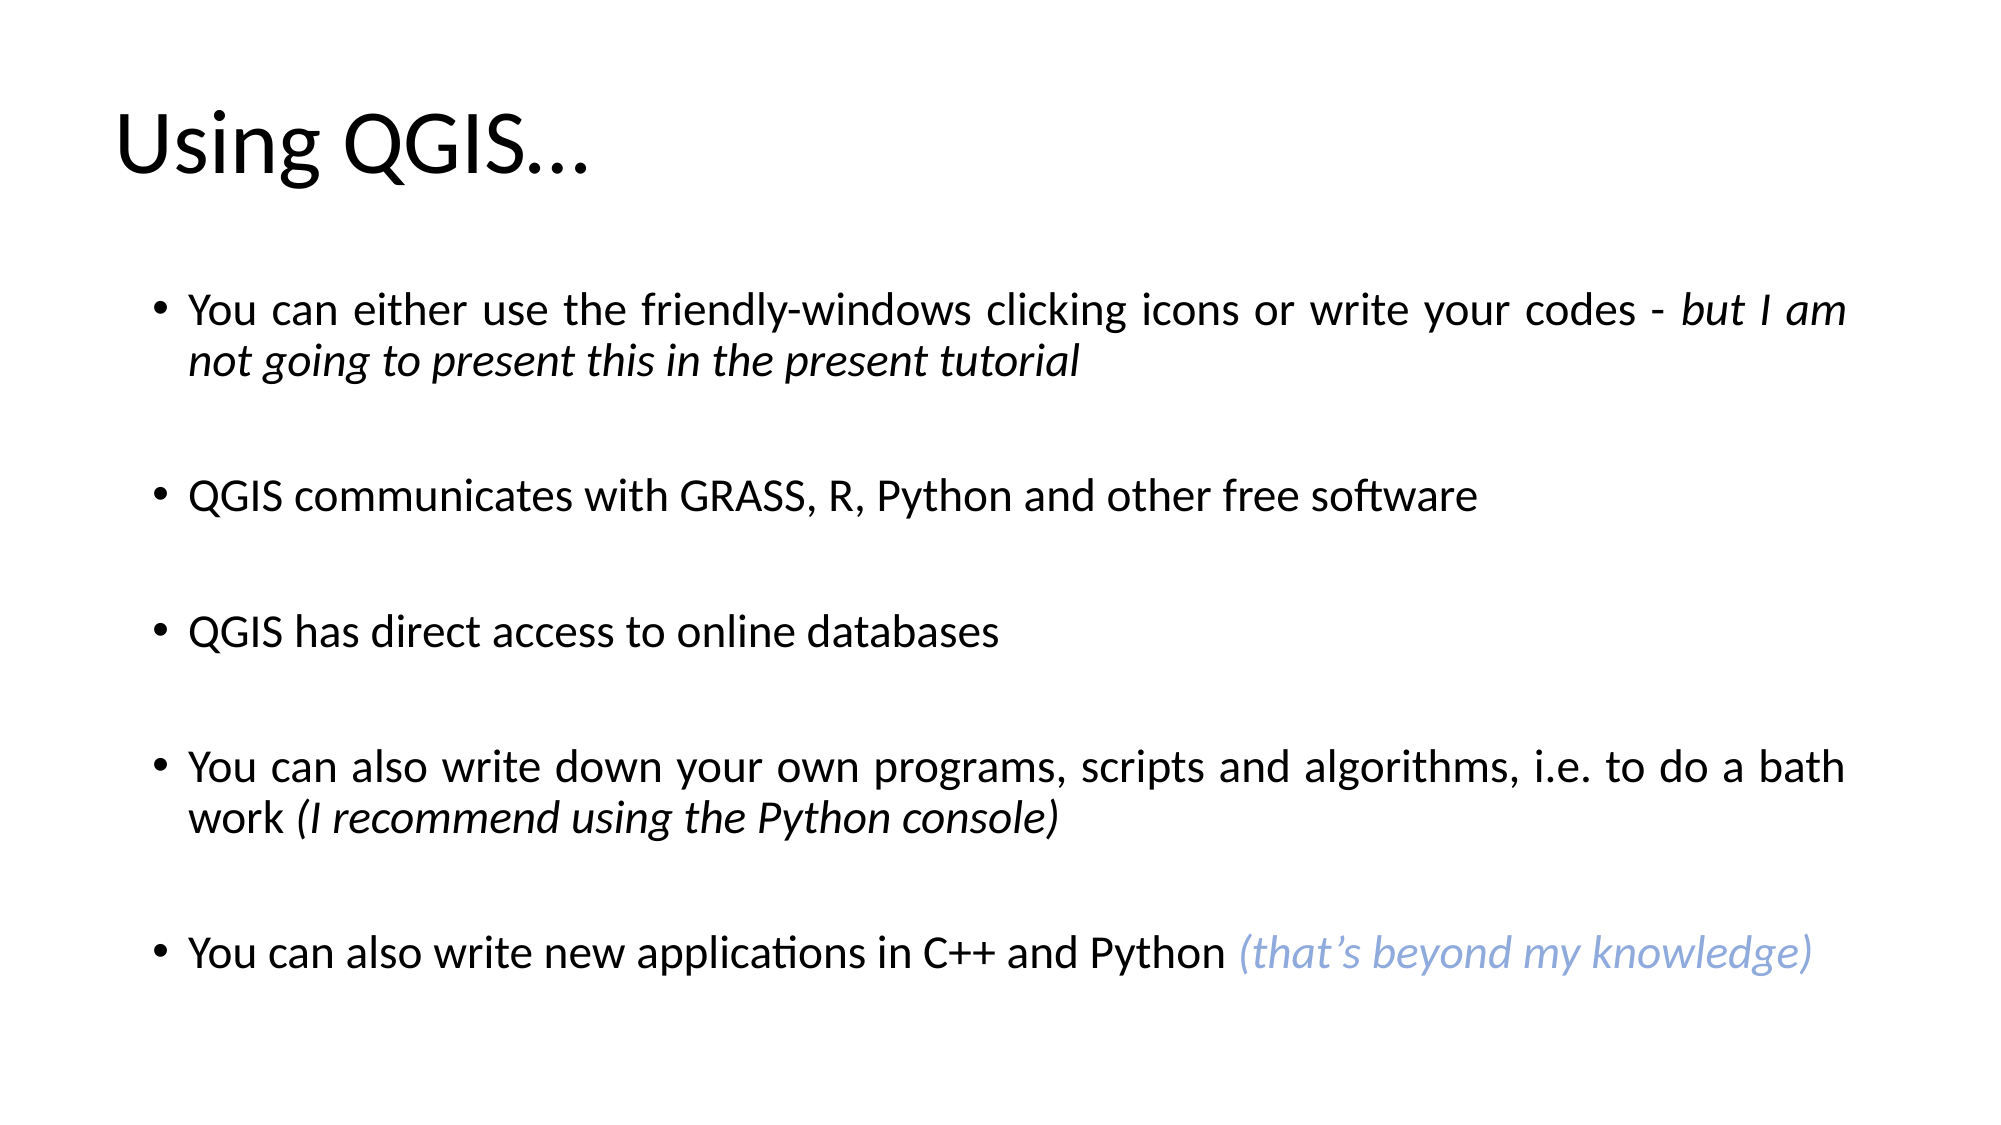

# Using QGIS…
You can either use the friendly-windows clicking icons or write your codes - but I am not going to present this in the present tutorial

QGIS communicates with GRASS, R, Python and other free software

QGIS has direct access to online databases

You can also write down your own programs, scripts and algorithms, i.e. to do a bath work (I recommend using the Python console)

You can also write new applications in C++ and Python (that’s beyond my knowledge)